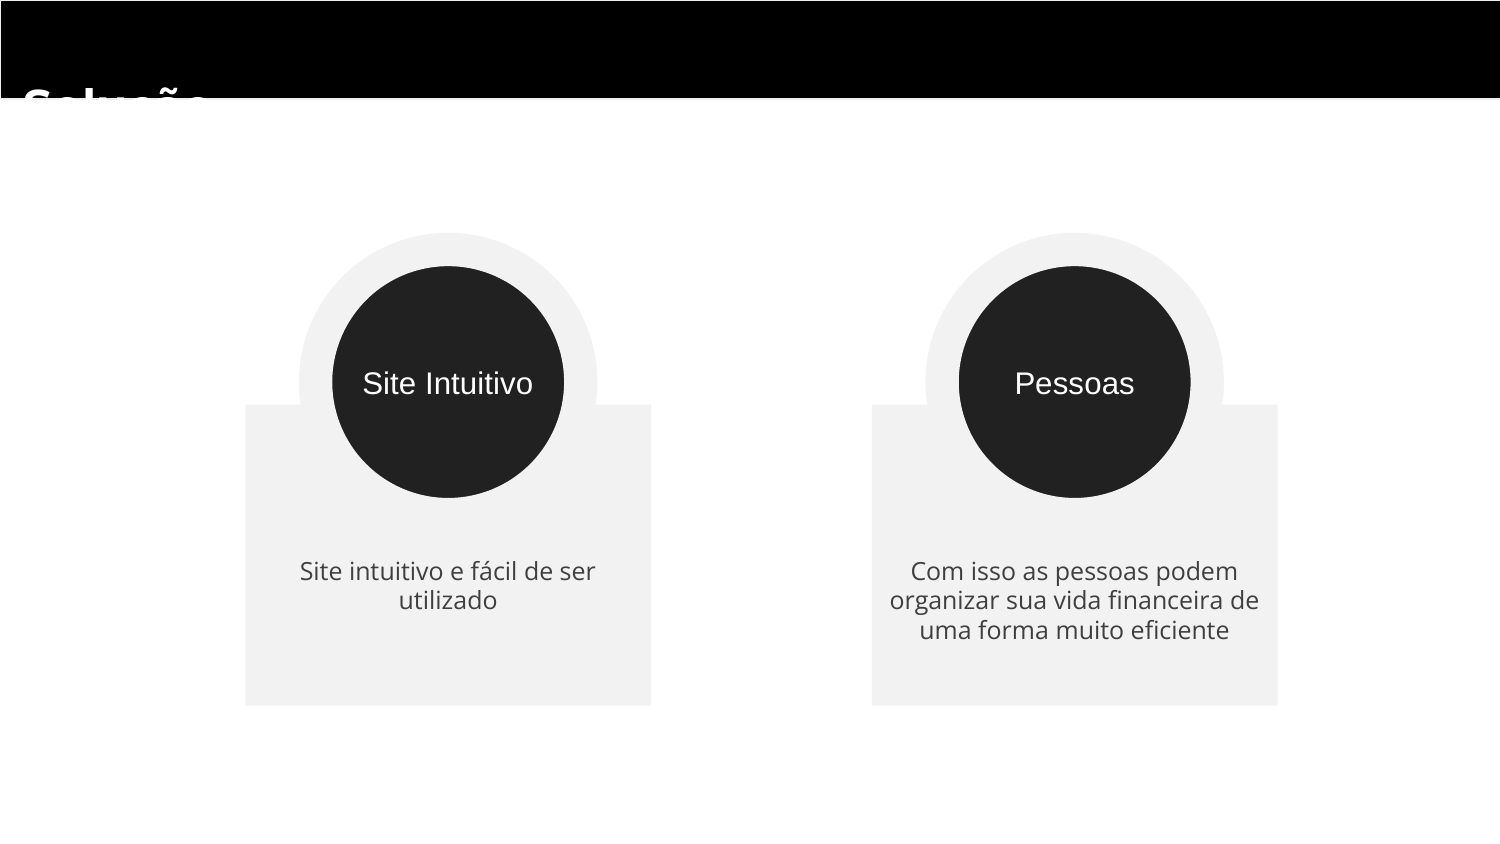

Solução

Site Intuitivo
Pessoas

Site intuitivo e fácil de ser utilizado

Com isso as pessoas podem organizar sua vida financeira de uma forma muito eficiente